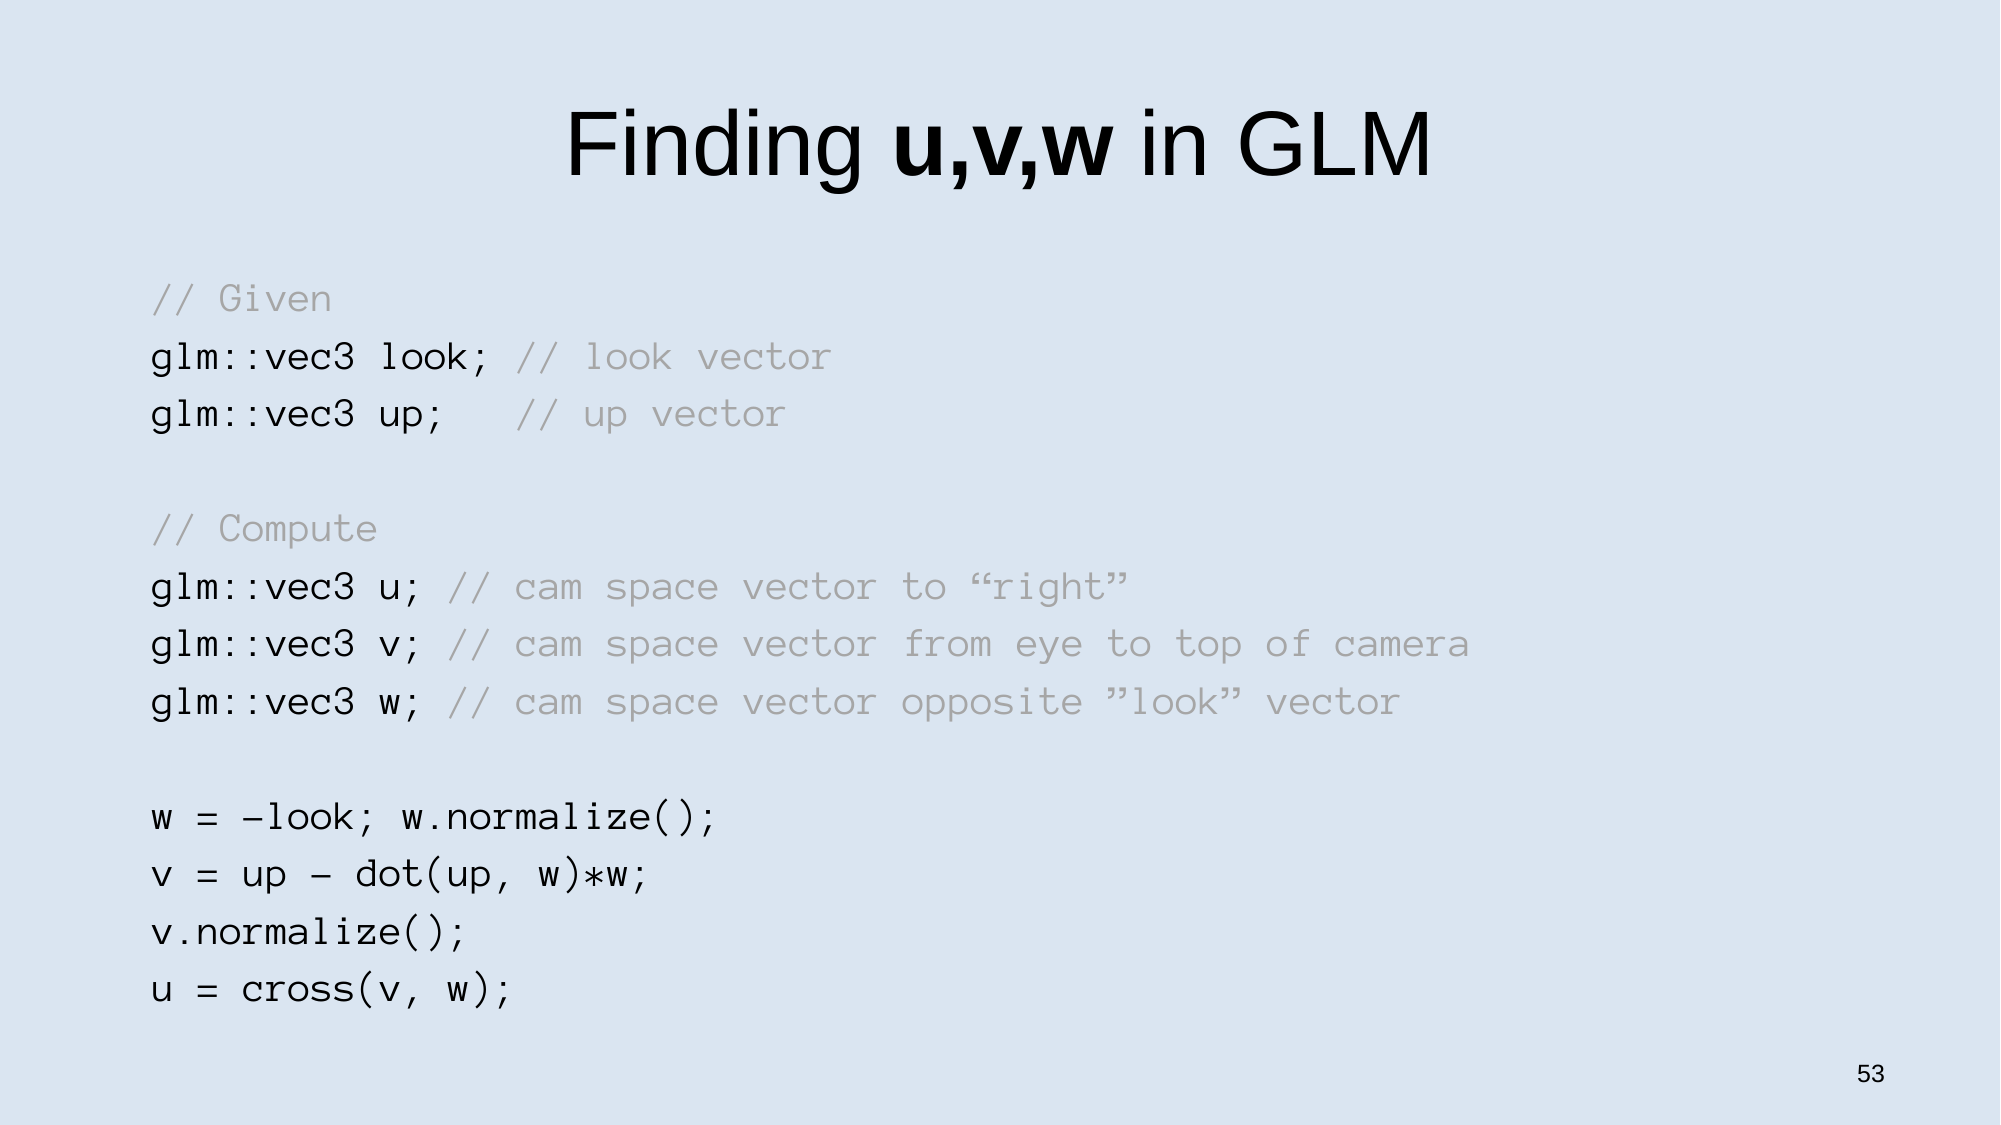

# Finding u,v,w in GLM
// Given
glm::vec3 look; // look vector
glm::vec3 up;   // up vector

// Compute
glm::vec3 u; // cam space vector to “right”
glm::vec3 v; // cam space vector from eye to top of camera
glm::vec3 w; // cam space vector opposite ”look” vector

w = -look; w.normalize();
v = up - dot(up, w)*w;
v.normalize();
u = cross(v, w);
53